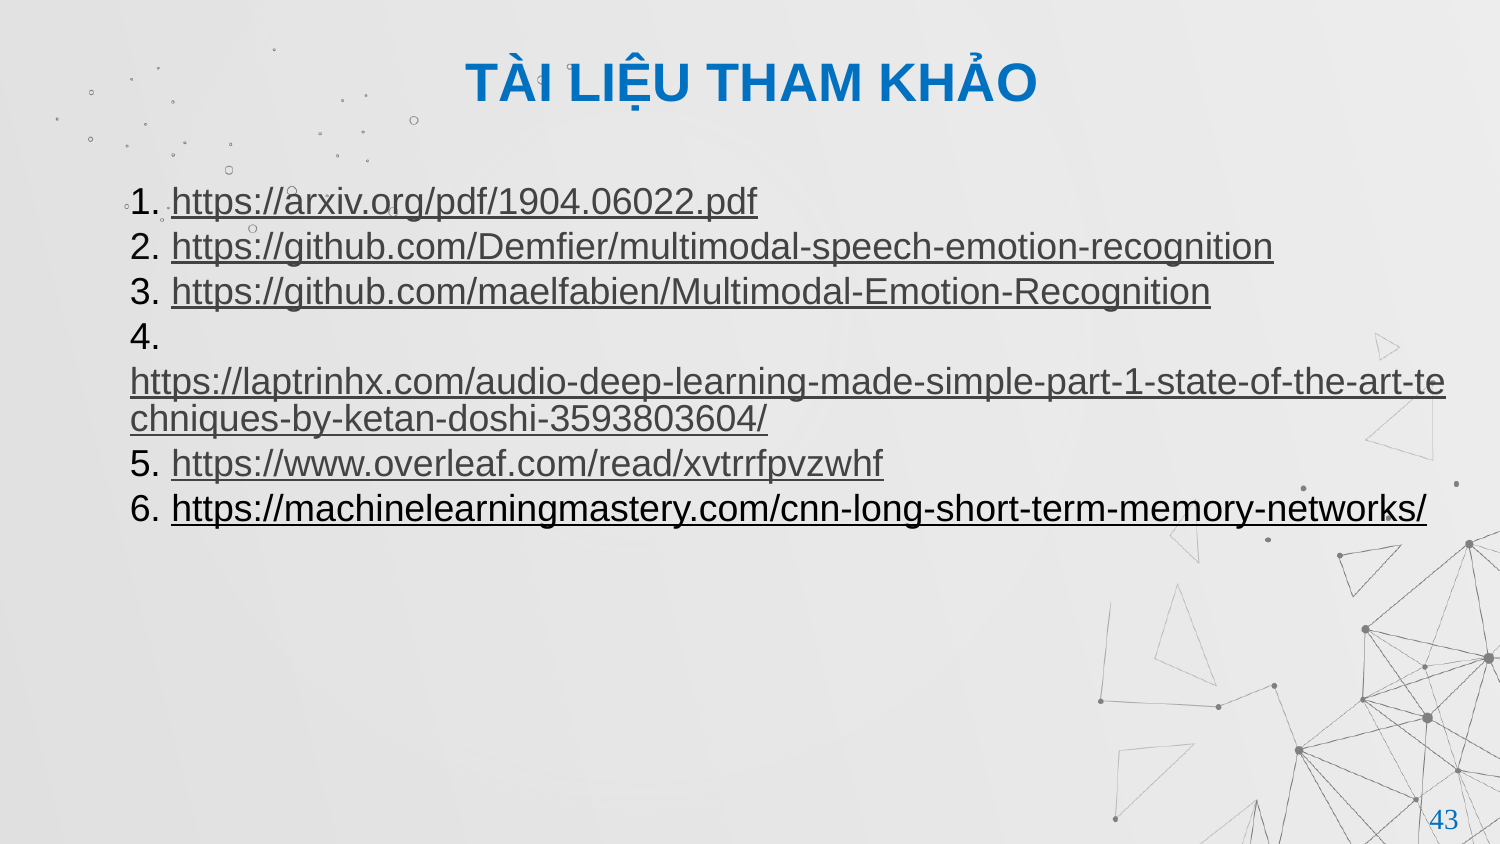

# TÀI LIỆU THAM KHẢO
1. https://arxiv.org/pdf/1904.06022.pdf
2. https://github.com/Demfier/multimodal-speech-emotion-recognition
3. https://github.com/maelfabien/Multimodal-Emotion-Recognition
4. https://laptrinhx.com/audio-deep-learning-made-simple-part-1-state-of-the-art-techniques-by-ketan-doshi-3593803604/
5. https://www.overleaf.com/read/xvtrrfpvzwhf
6. https://machinelearningmastery.com/cnn-long-short-term-memory-networks/

43